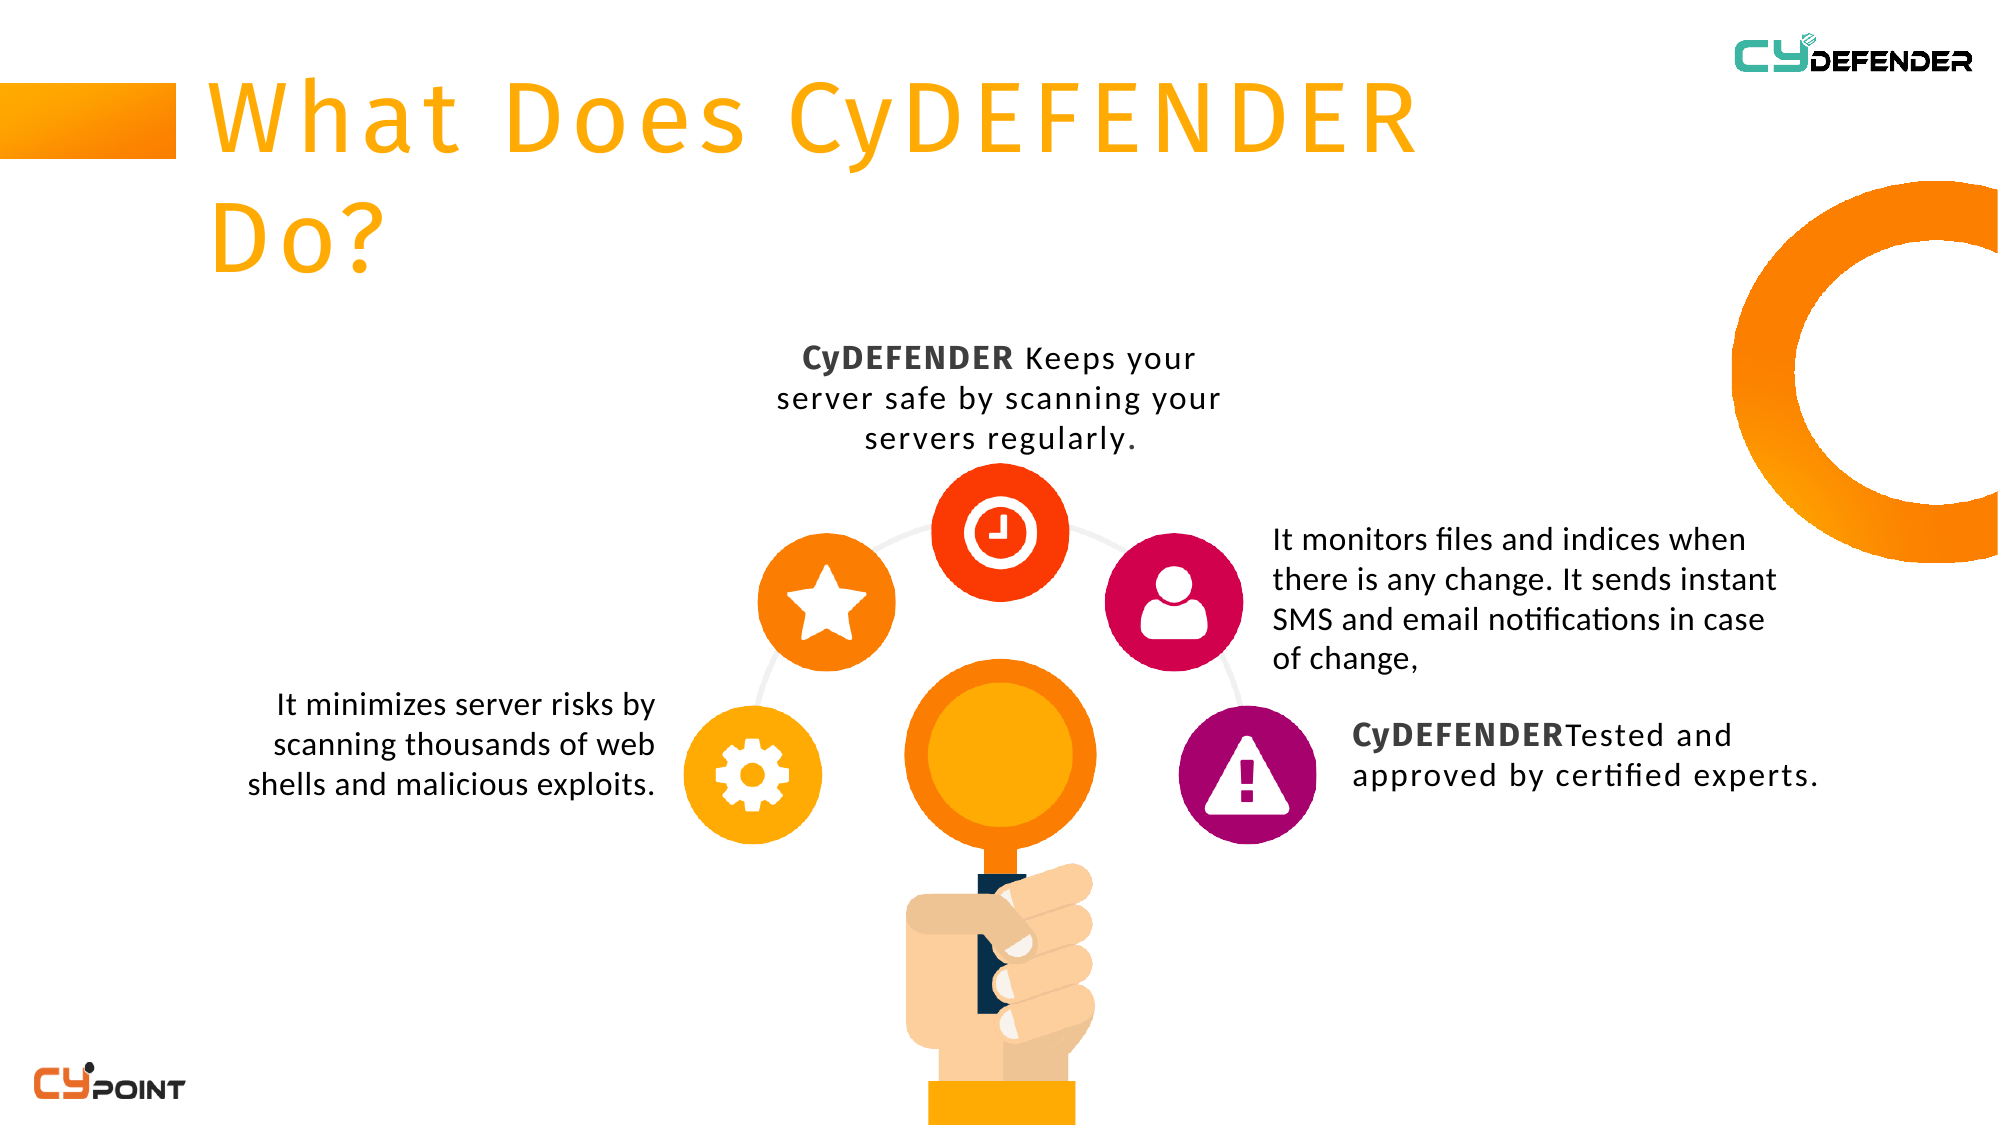

# What Does CyDEFENDER Do?

CyDEFENDER Keeps your server safe by scanning your servers regularly.

It monitors files and indices when there is any change. It sends instant SMS and email notifications in case of change,
It minimizes server risks by scanning thousands of web shells and malicious exploits.
CyDEFENDERTested and approved by certified experts.